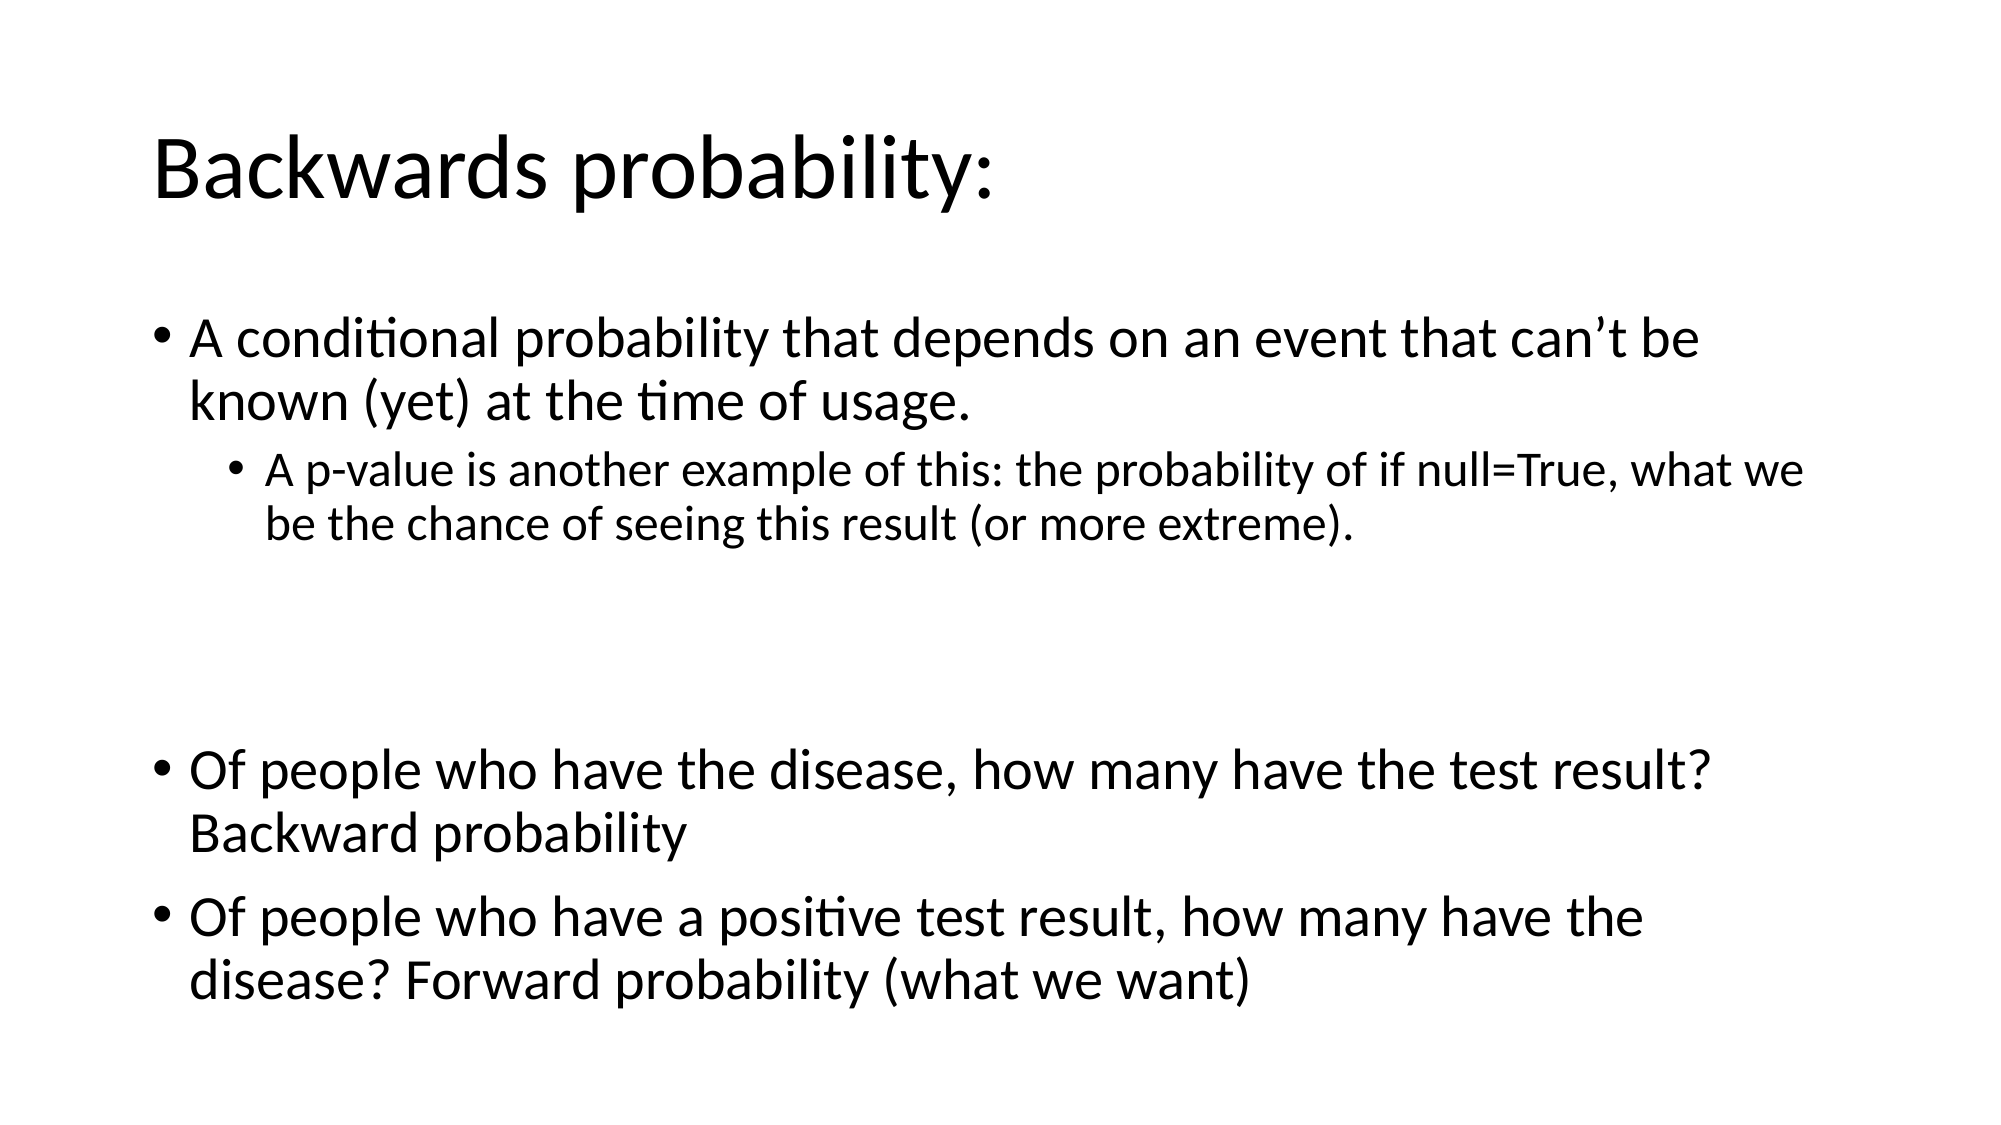

# Backwards probability:
A conditional probability that depends on an event that can’t be known (yet) at the time of usage.
A p-value is another example of this: the probability of if null=True, what we be the chance of seeing this result (or more extreme).

Of people who have the disease, how many have the test result? Backward probability
Of people who have a positive test result, how many have the disease? Forward probability (what we want)